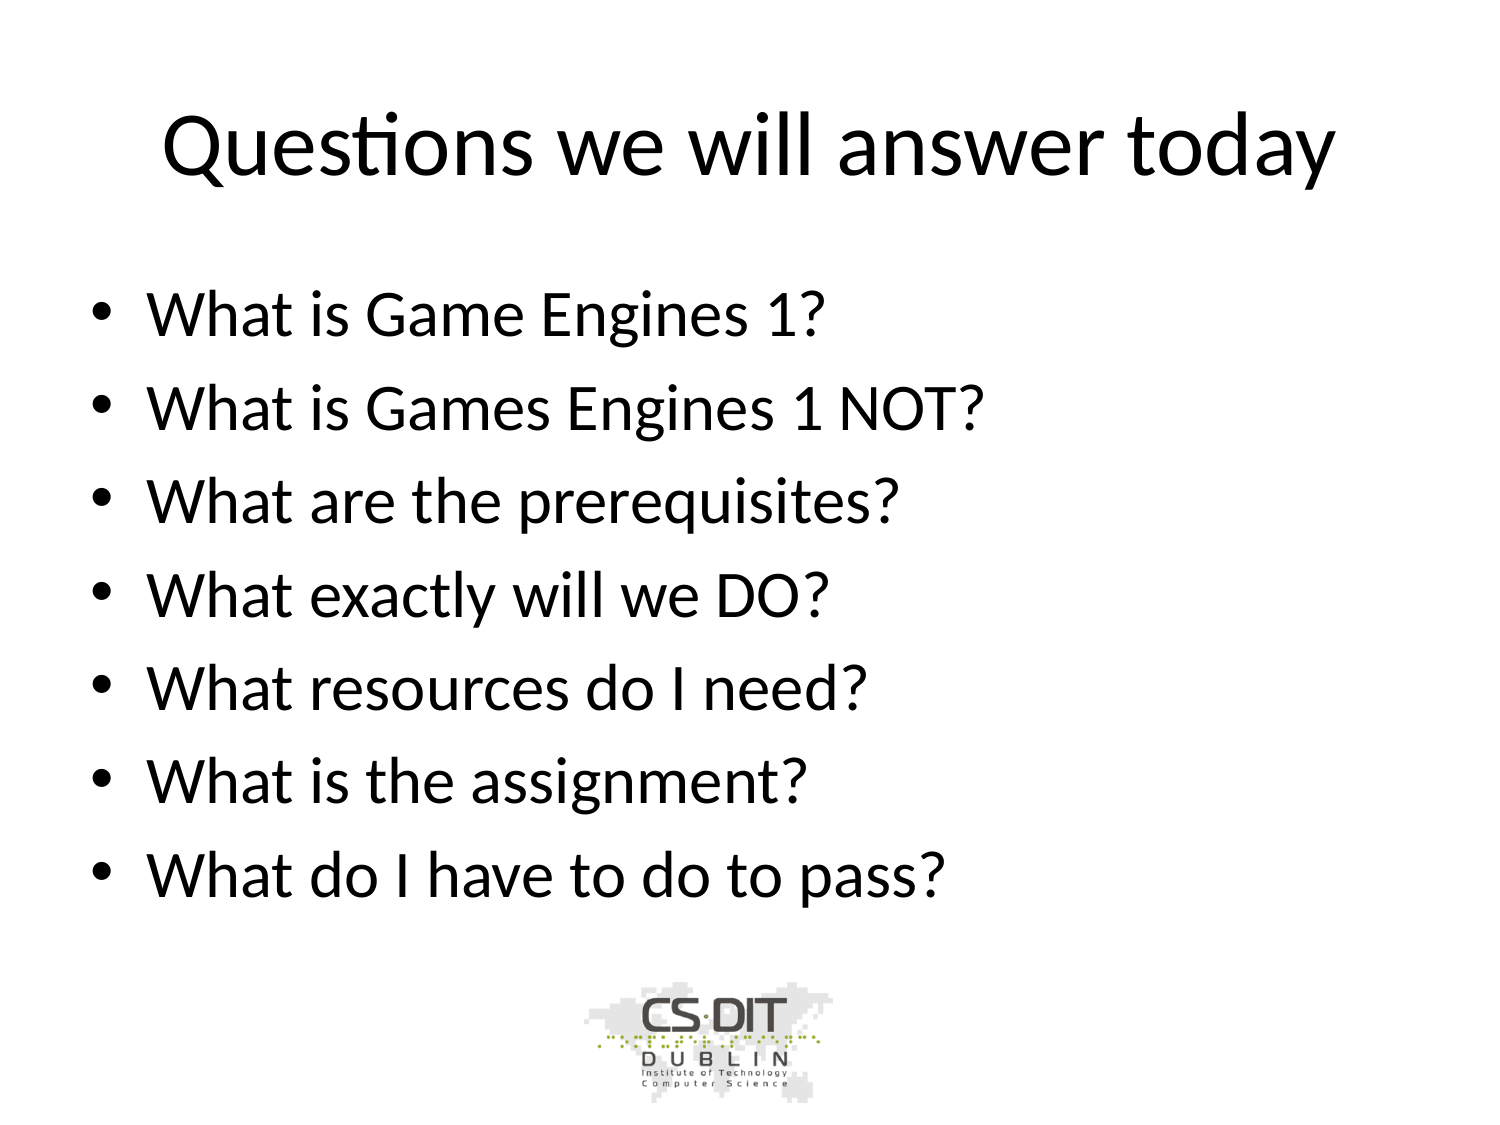

# Questions we will answer today
What is Game Engines 1?
What is Games Engines 1 NOT?
What are the prerequisites?
What exactly will we DO?
What resources do I need?
What is the assignment?
What do I have to do to pass?